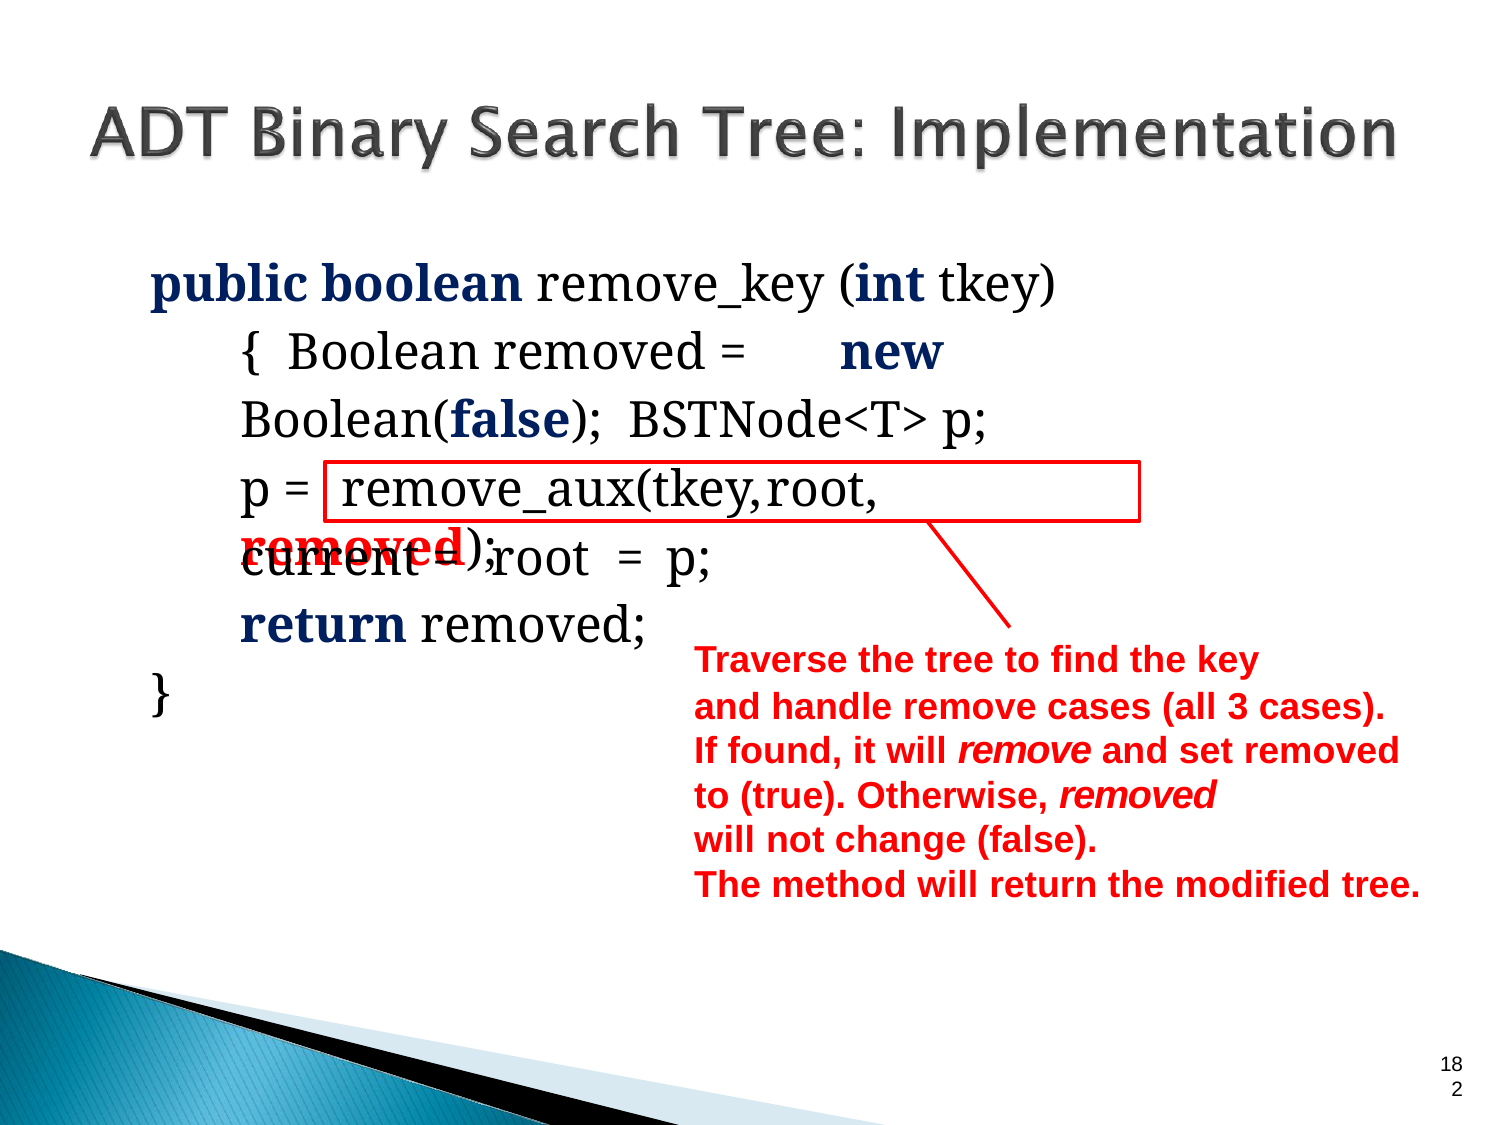

# public boolean remove_key (int tkey){  Boolean removed =	new Boolean(false);  BSTNode<T> p;
p =	remove_aux(tkey,	root, removed);

current =	root	=	p;
return removed;
Traverse the tree to find the key
and handle remove cases (all 3 cases).  If found, it will remove and set removed  to (true). Otherwise, removed
will not change (false).
The method will return the modified tree.
}
18
2